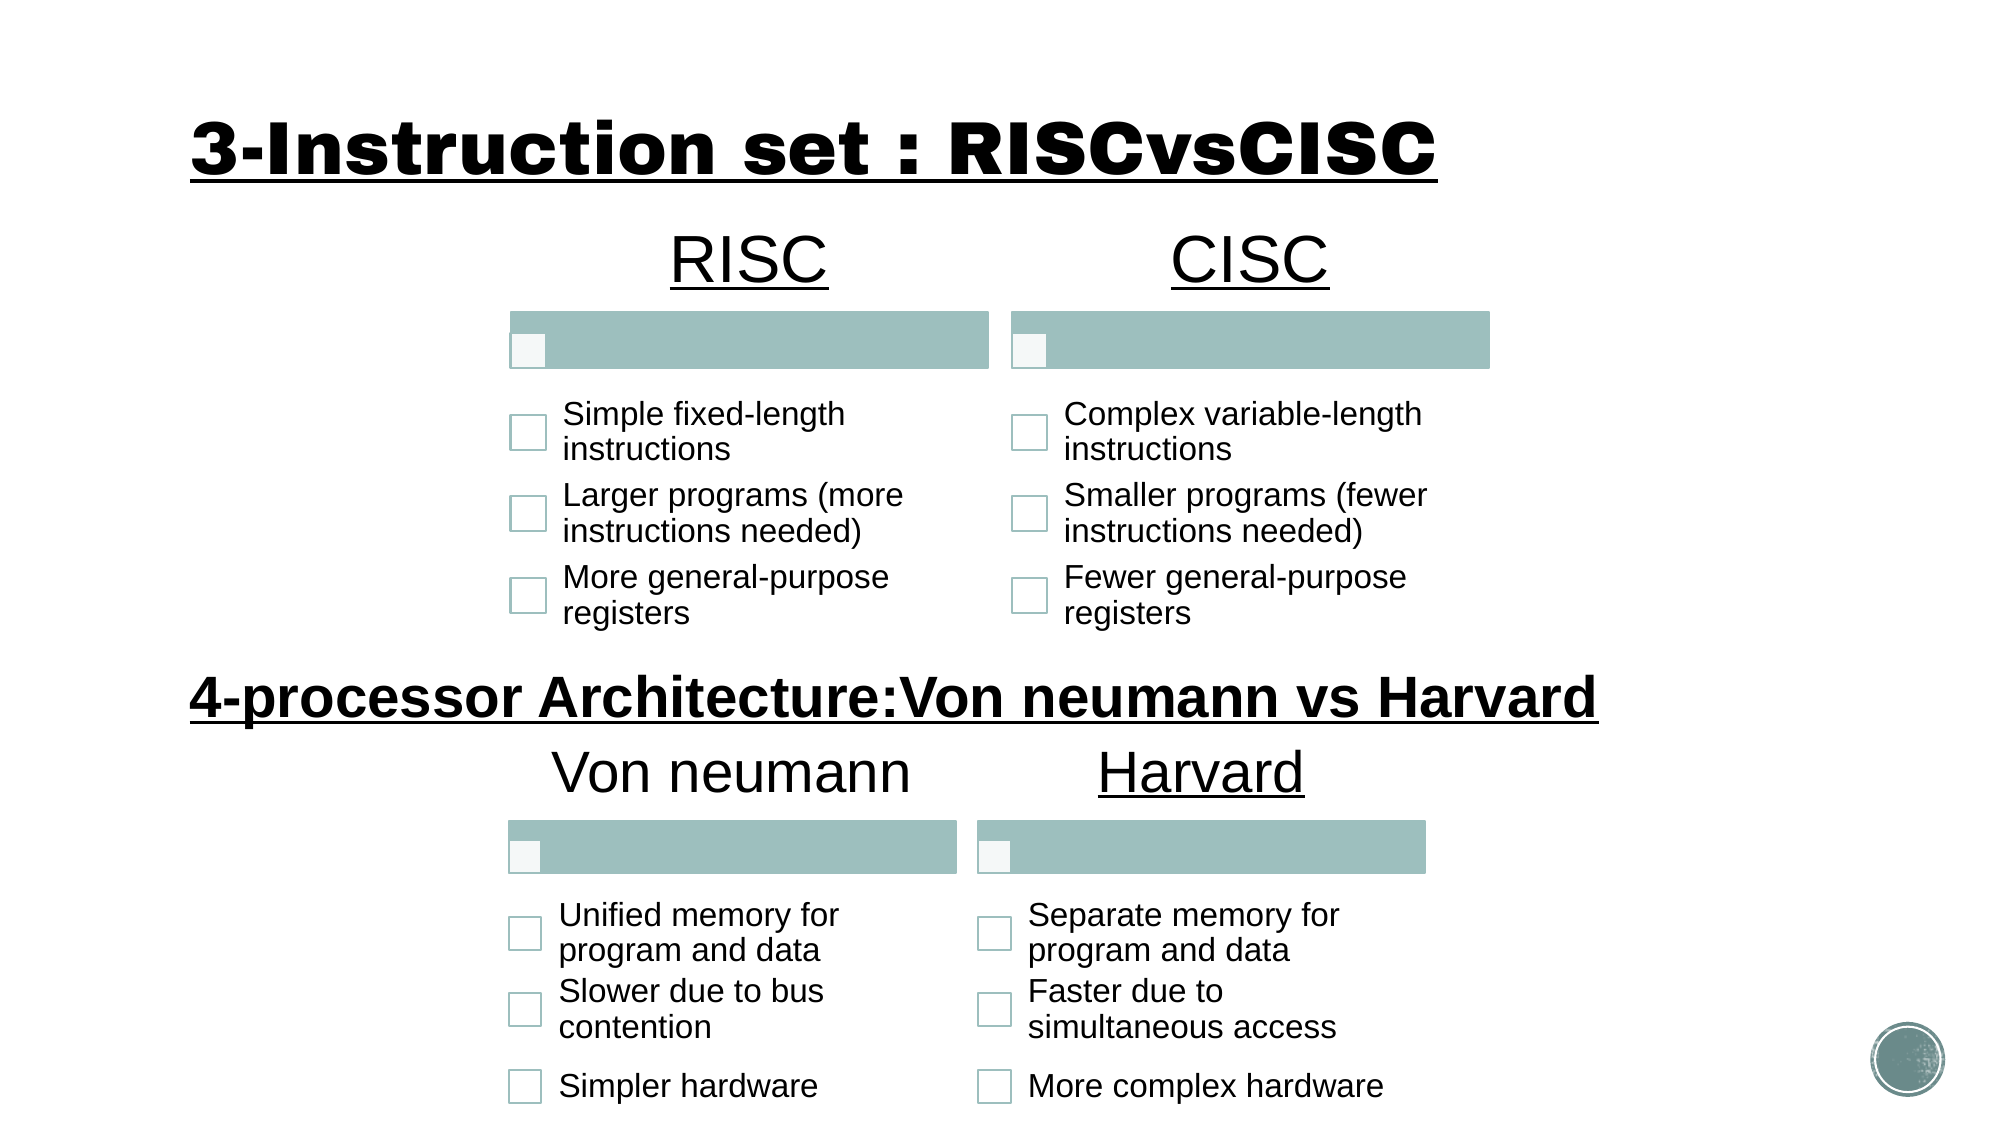

# 3-Instruction set : RISCvsCISC
RISC
Simple fixed-length instructions
Larger programs (more instructions needed)
More general-purpose registers
CISC
Complex variable-length instructions
Smaller programs (fewer instructions needed)
Fewer general-purpose registers
4-processor Architecture:Von neumann vs Harvard

Von neumann
Unified memory for program and data
Slower due to bus contention
Simpler hardware
Harvard
Separate memory for program and data
Faster due to simultaneous access
More complex hardware